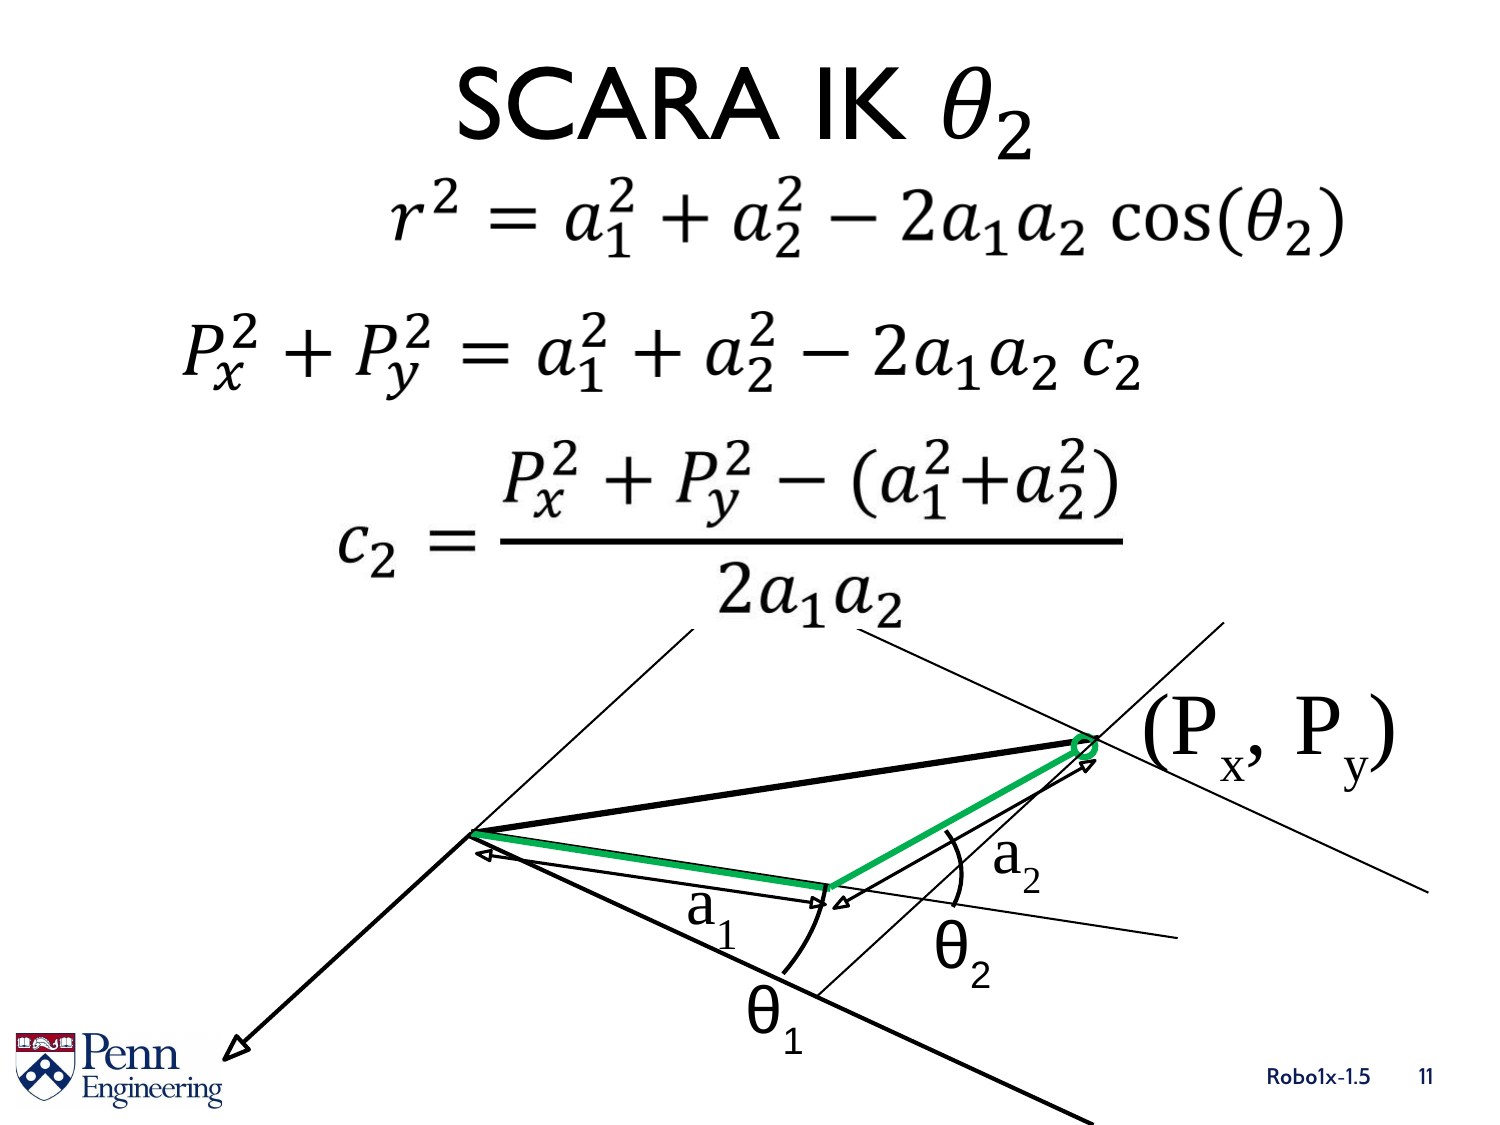

(Px,	Py)

a2

a

θ2
1
θ1

Robo1x-1.5
11